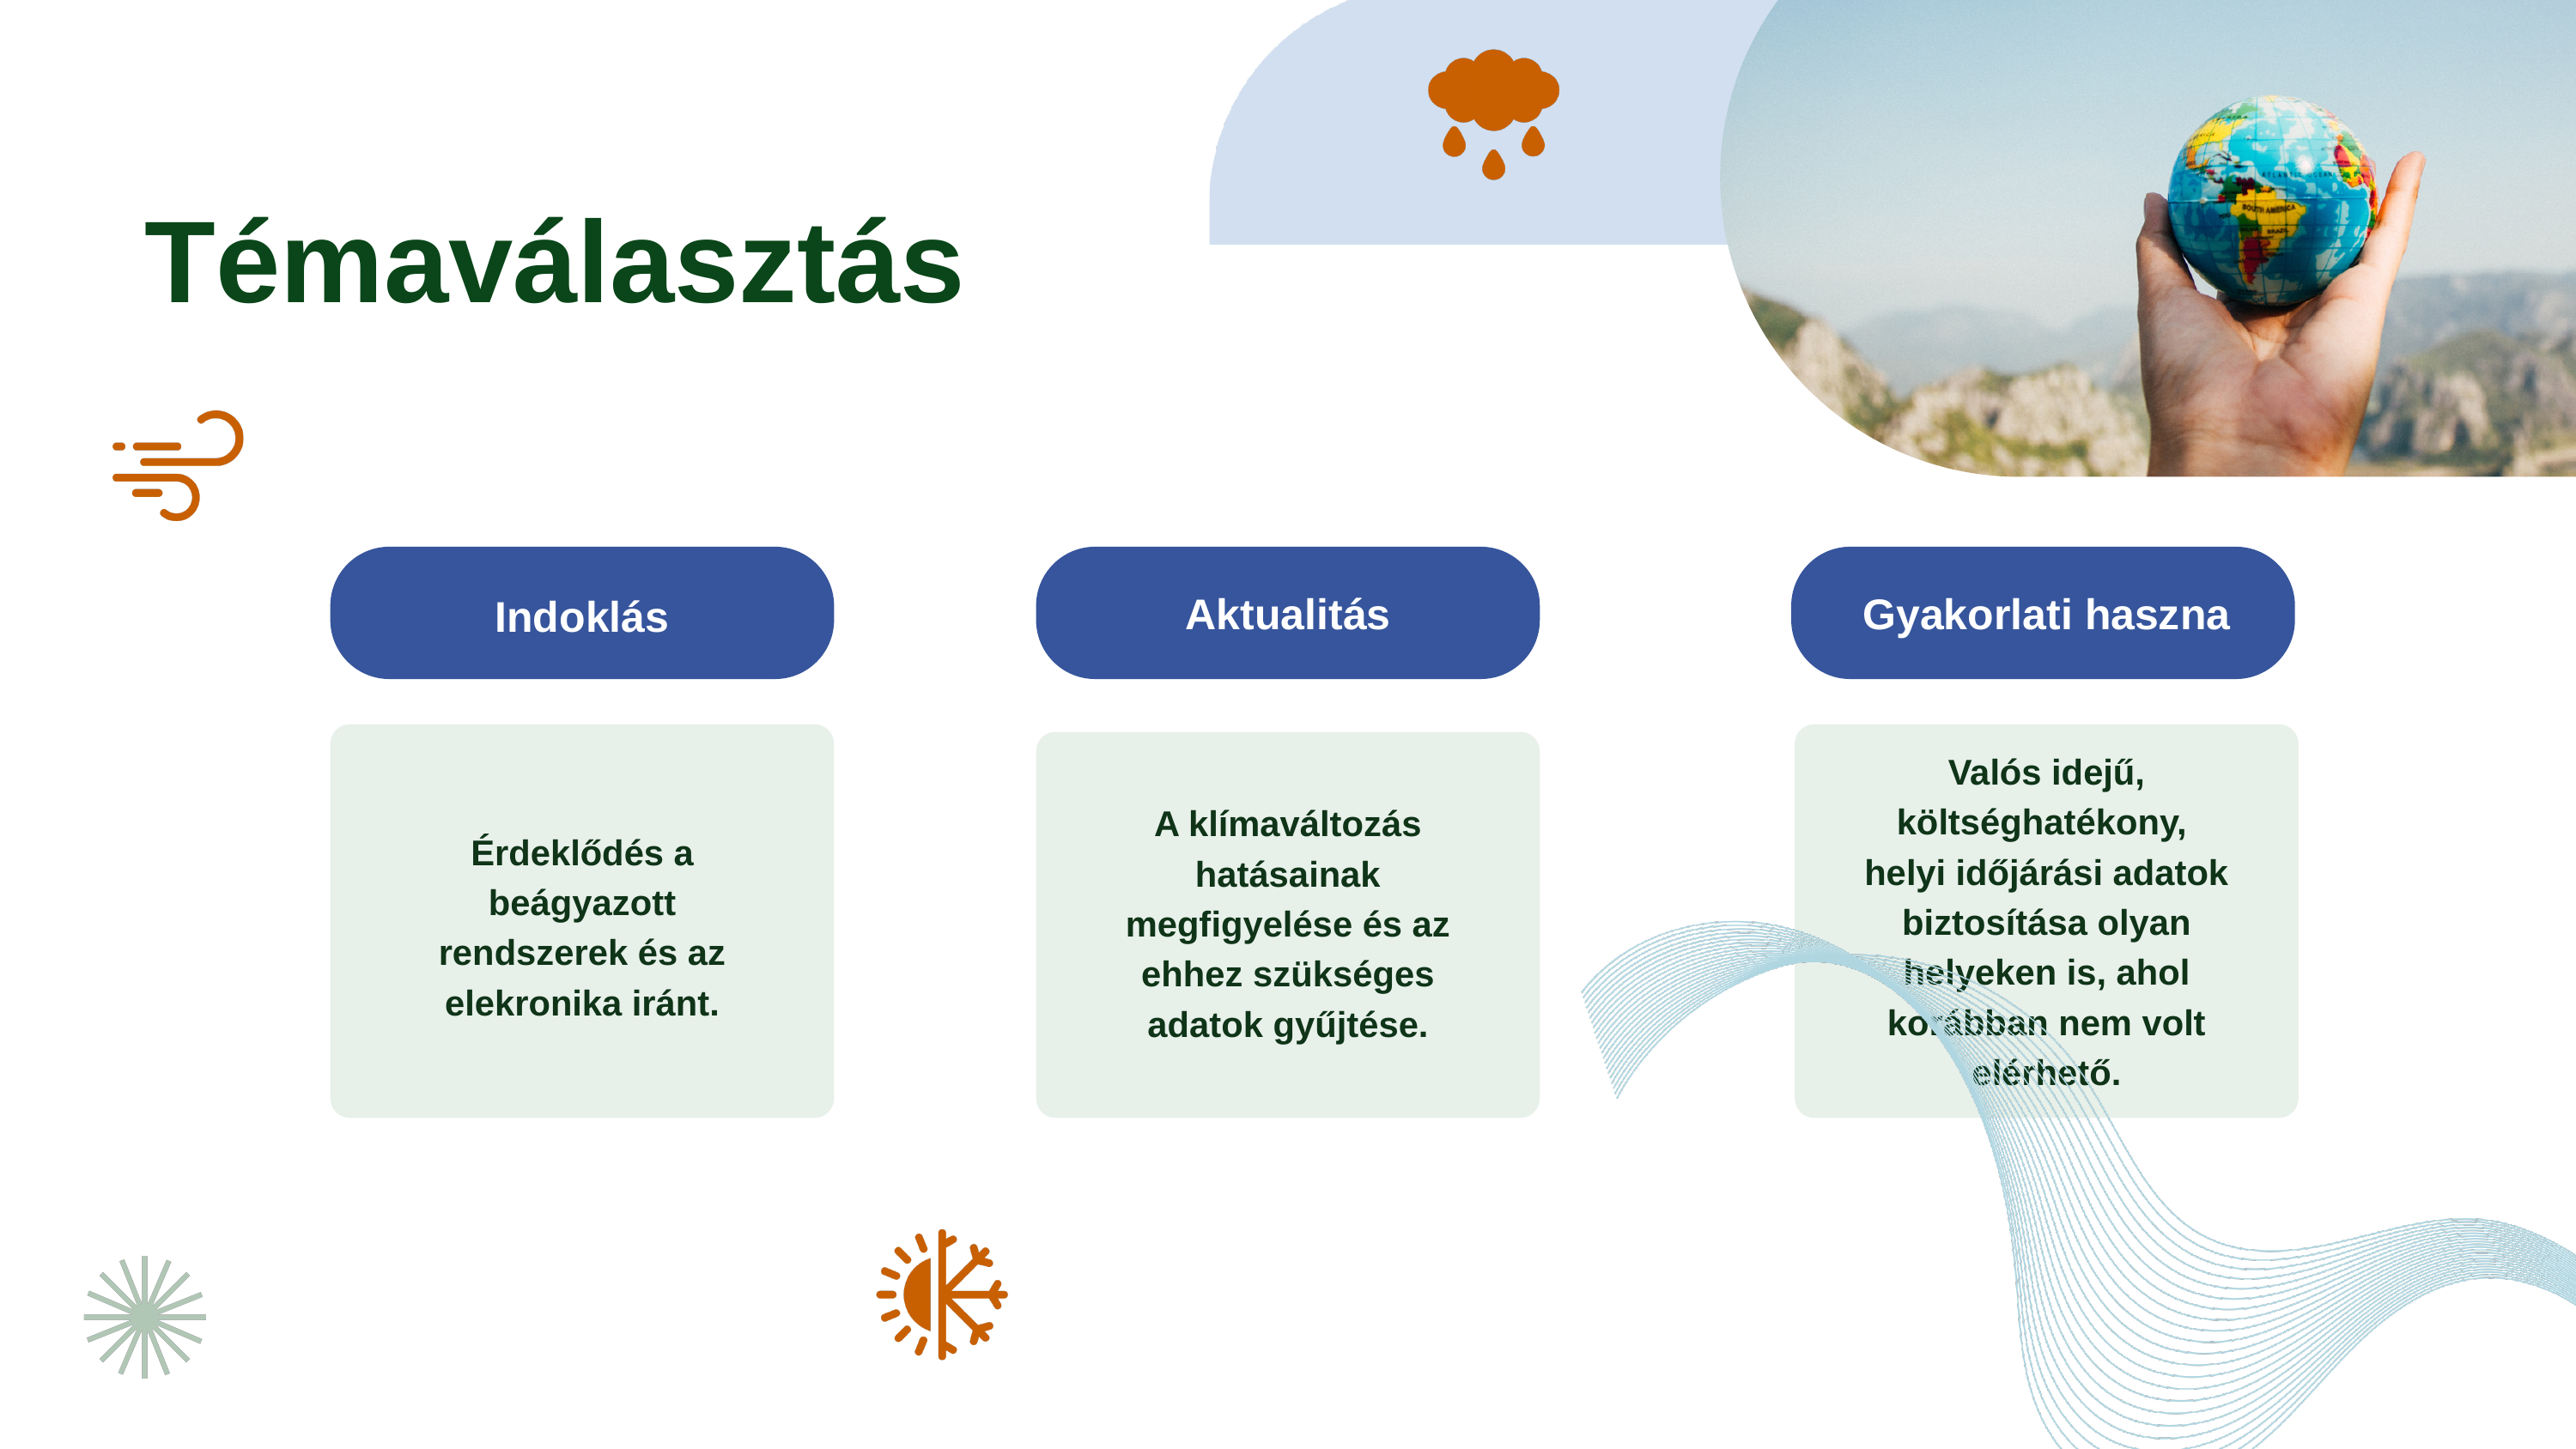

Témaválasztás

Aktualitás
Gyakorlati haszna
Indoklás

Valós idejű, költséghatékony,  helyi időjárási adatok biztosítása olyan helyeken is, ahol korábban nem volt elérhető.
A klímaváltozás hatásainak megfigyelése és az ehhez szükséges adatok gyűjtése.
Érdeklődés a beágyazott rendszerek és az elekronika iránt.